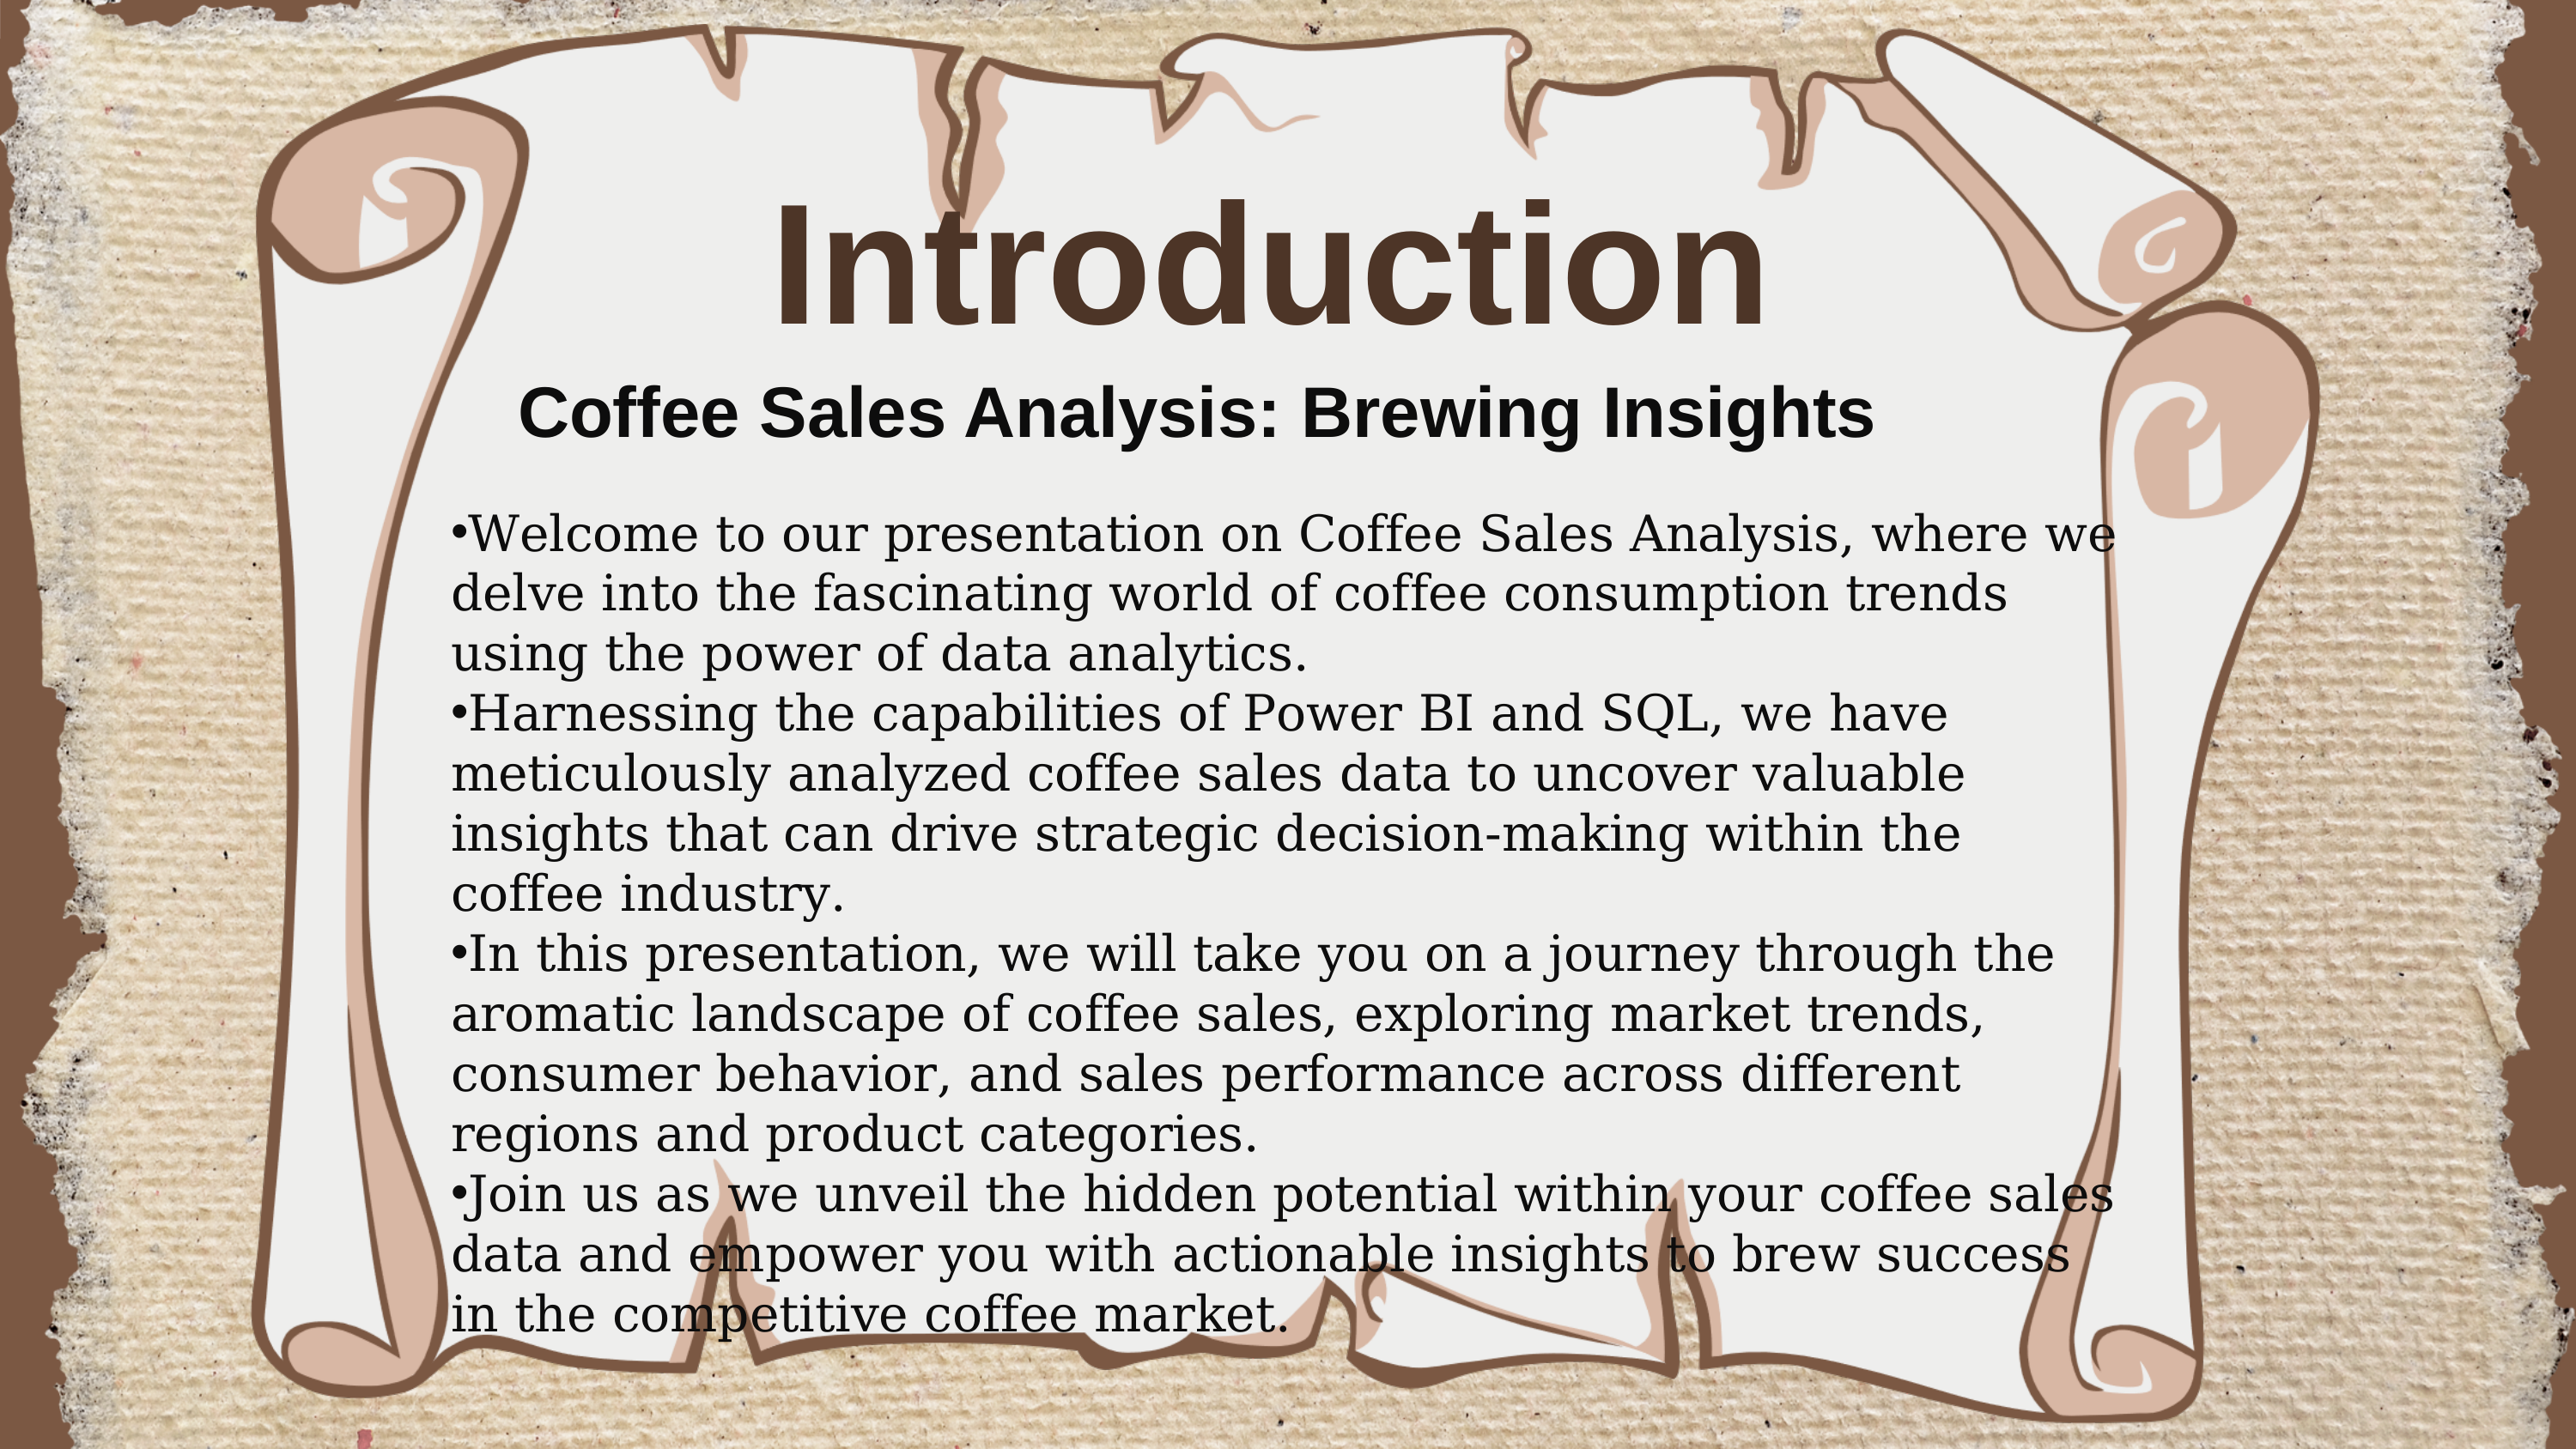

Introduction
Coffee Sales Analysis: Brewing Insights
Welcome to our presentation on Coffee Sales Analysis, where we delve into the fascinating world of coffee consumption trends using the power of data analytics.
Harnessing the capabilities of Power BI and SQL, we have meticulously analyzed coffee sales data to uncover valuable insights that can drive strategic decision-making within the coffee industry.
In this presentation, we will take you on a journey through the aromatic landscape of coffee sales, exploring market trends, consumer behavior, and sales performance across different regions and product categories.
Join us as we unveil the hidden potential within your coffee sales data and empower you with actionable insights to brew success in the competitive coffee market.